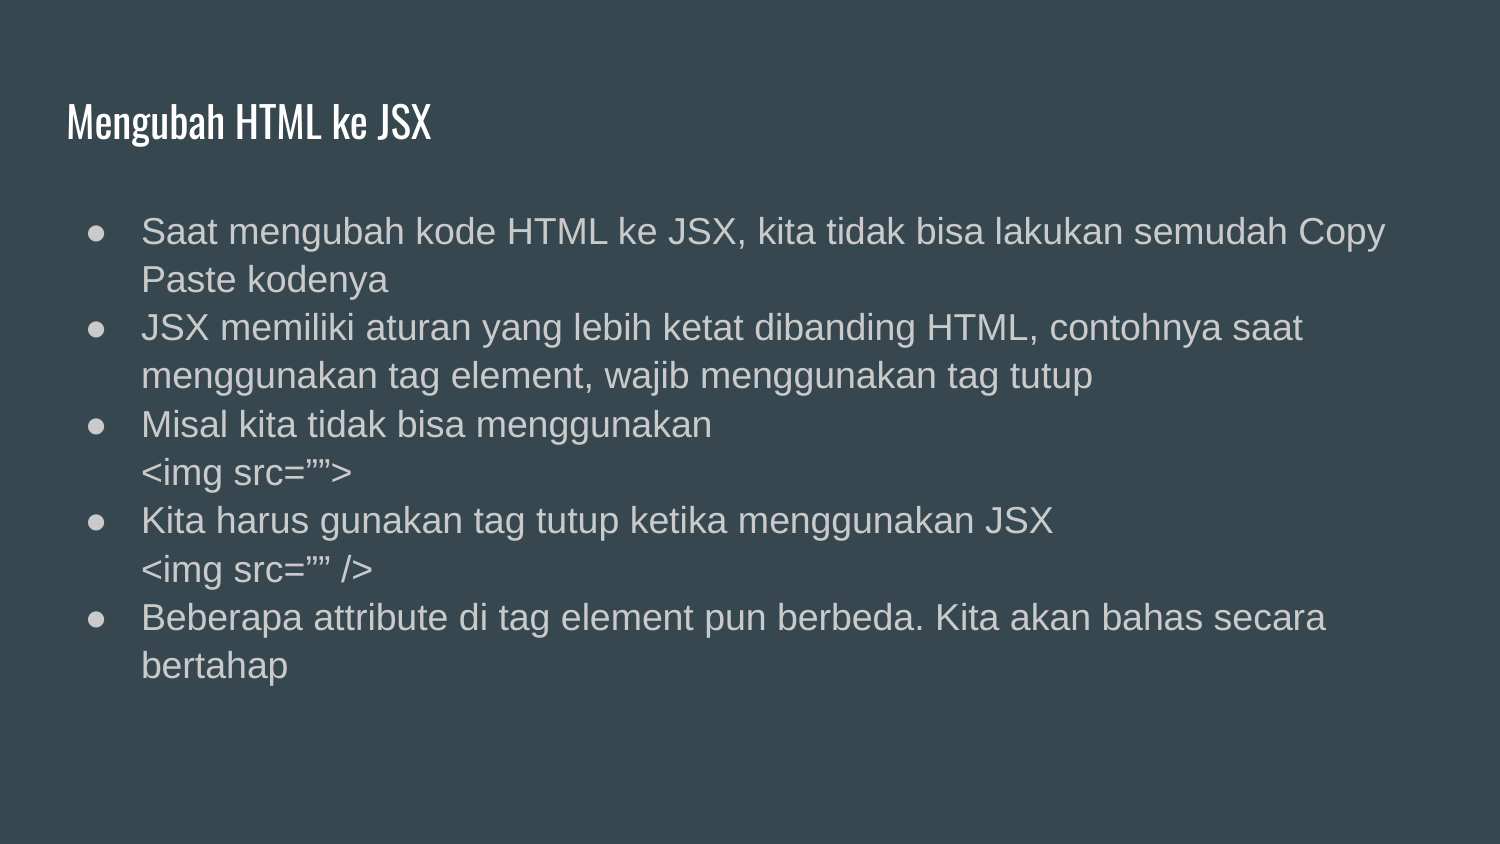

# Mengubah HTML ke JSX
Saat mengubah kode HTML ke JSX, kita tidak bisa lakukan semudah Copy Paste kodenya
JSX memiliki aturan yang lebih ketat dibanding HTML, contohnya saat menggunakan tag element, wajib menggunakan tag tutup
Misal kita tidak bisa menggunakan
<img src=””>
Kita harus gunakan tag tutup ketika menggunakan JSX
<img src=”” />
Beberapa attribute di tag element pun berbeda. Kita akan bahas secara bertahap